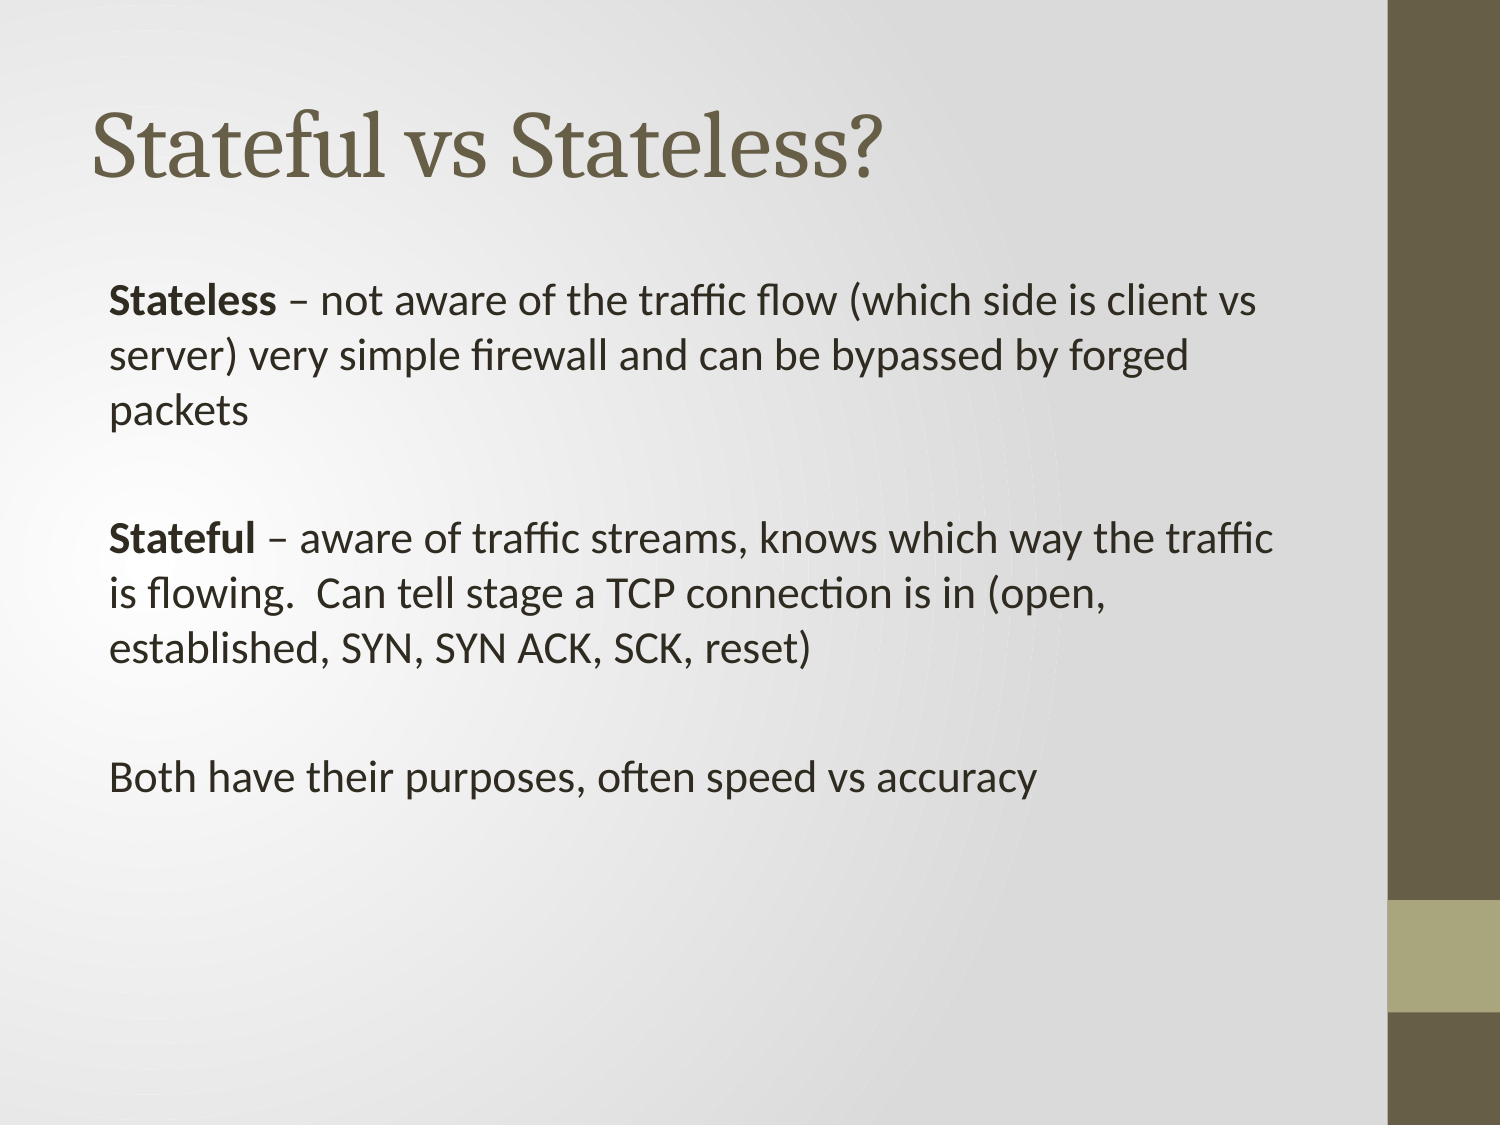

# Stateful vs Stateless?
Stateless – not aware of the traffic flow (which side is client vs server) very simple firewall and can be bypassed by forged packets

Stateful – aware of traffic streams, knows which way the traffic is flowing.  Can tell stage a TCP connection is in (open, established, SYN, SYN ACK, SCK, reset)

Both have their purposes, often speed vs accuracy